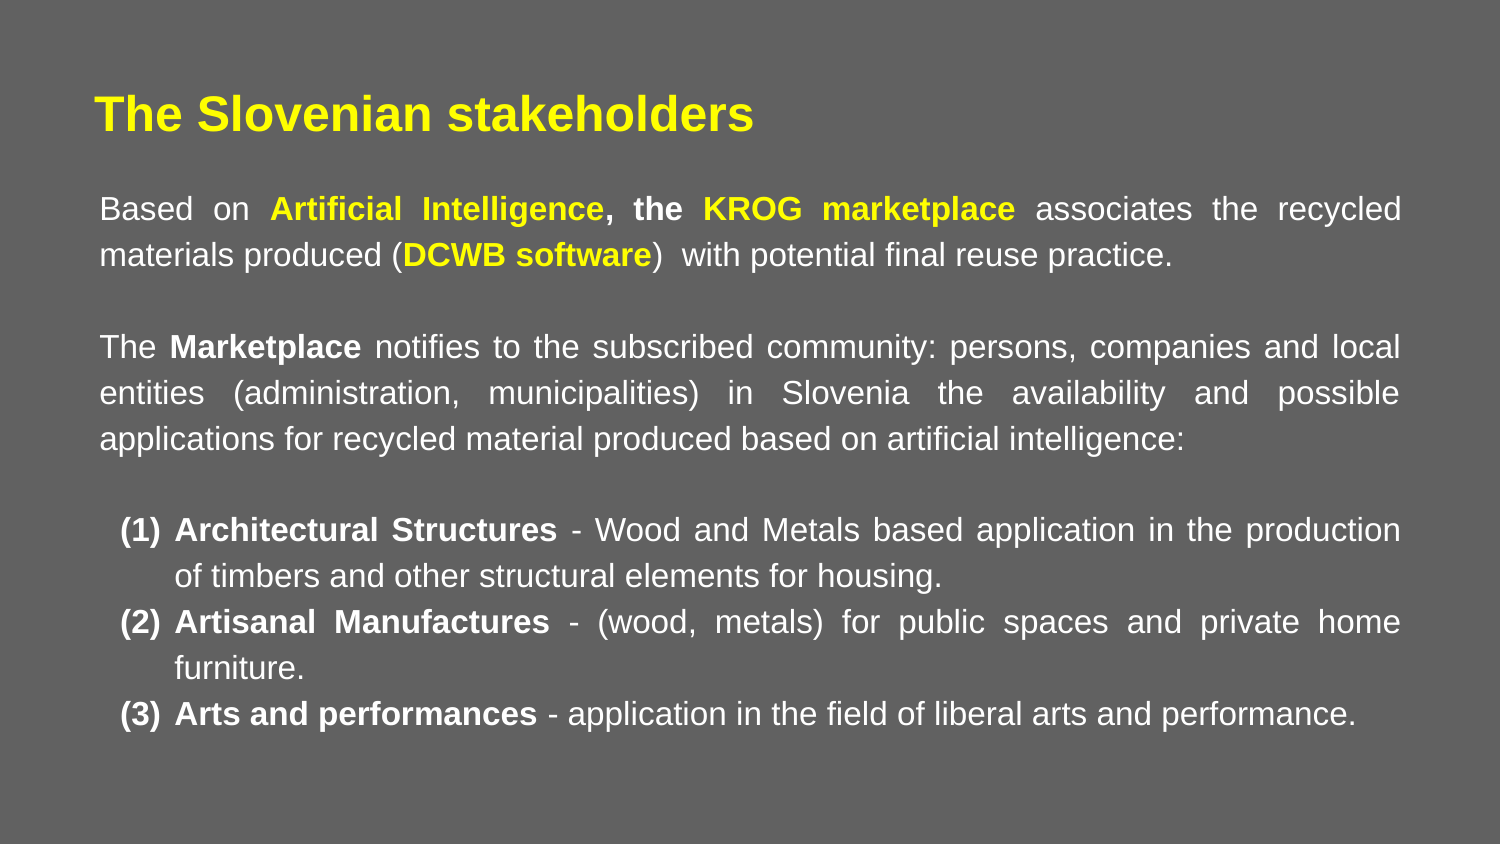

The Slovenian stakeholders
Based on Artificial Intelligence, the KROG marketplace associates the recycled materials produced (DCWB software)  with potential final reuse practice.

The Marketplace notifies to the subscribed community: persons, companies and local entities (administration, municipalities) in Slovenia the availability and possible applications for recycled material produced based on artificial intelligence:

Architectural Structures - Wood and Metals based application in the production of timbers and other structural elements for housing.
Artisanal Manufactures - (wood, metals) for public spaces and private home furniture.
Arts and performances - application in the field of liberal arts and performance.